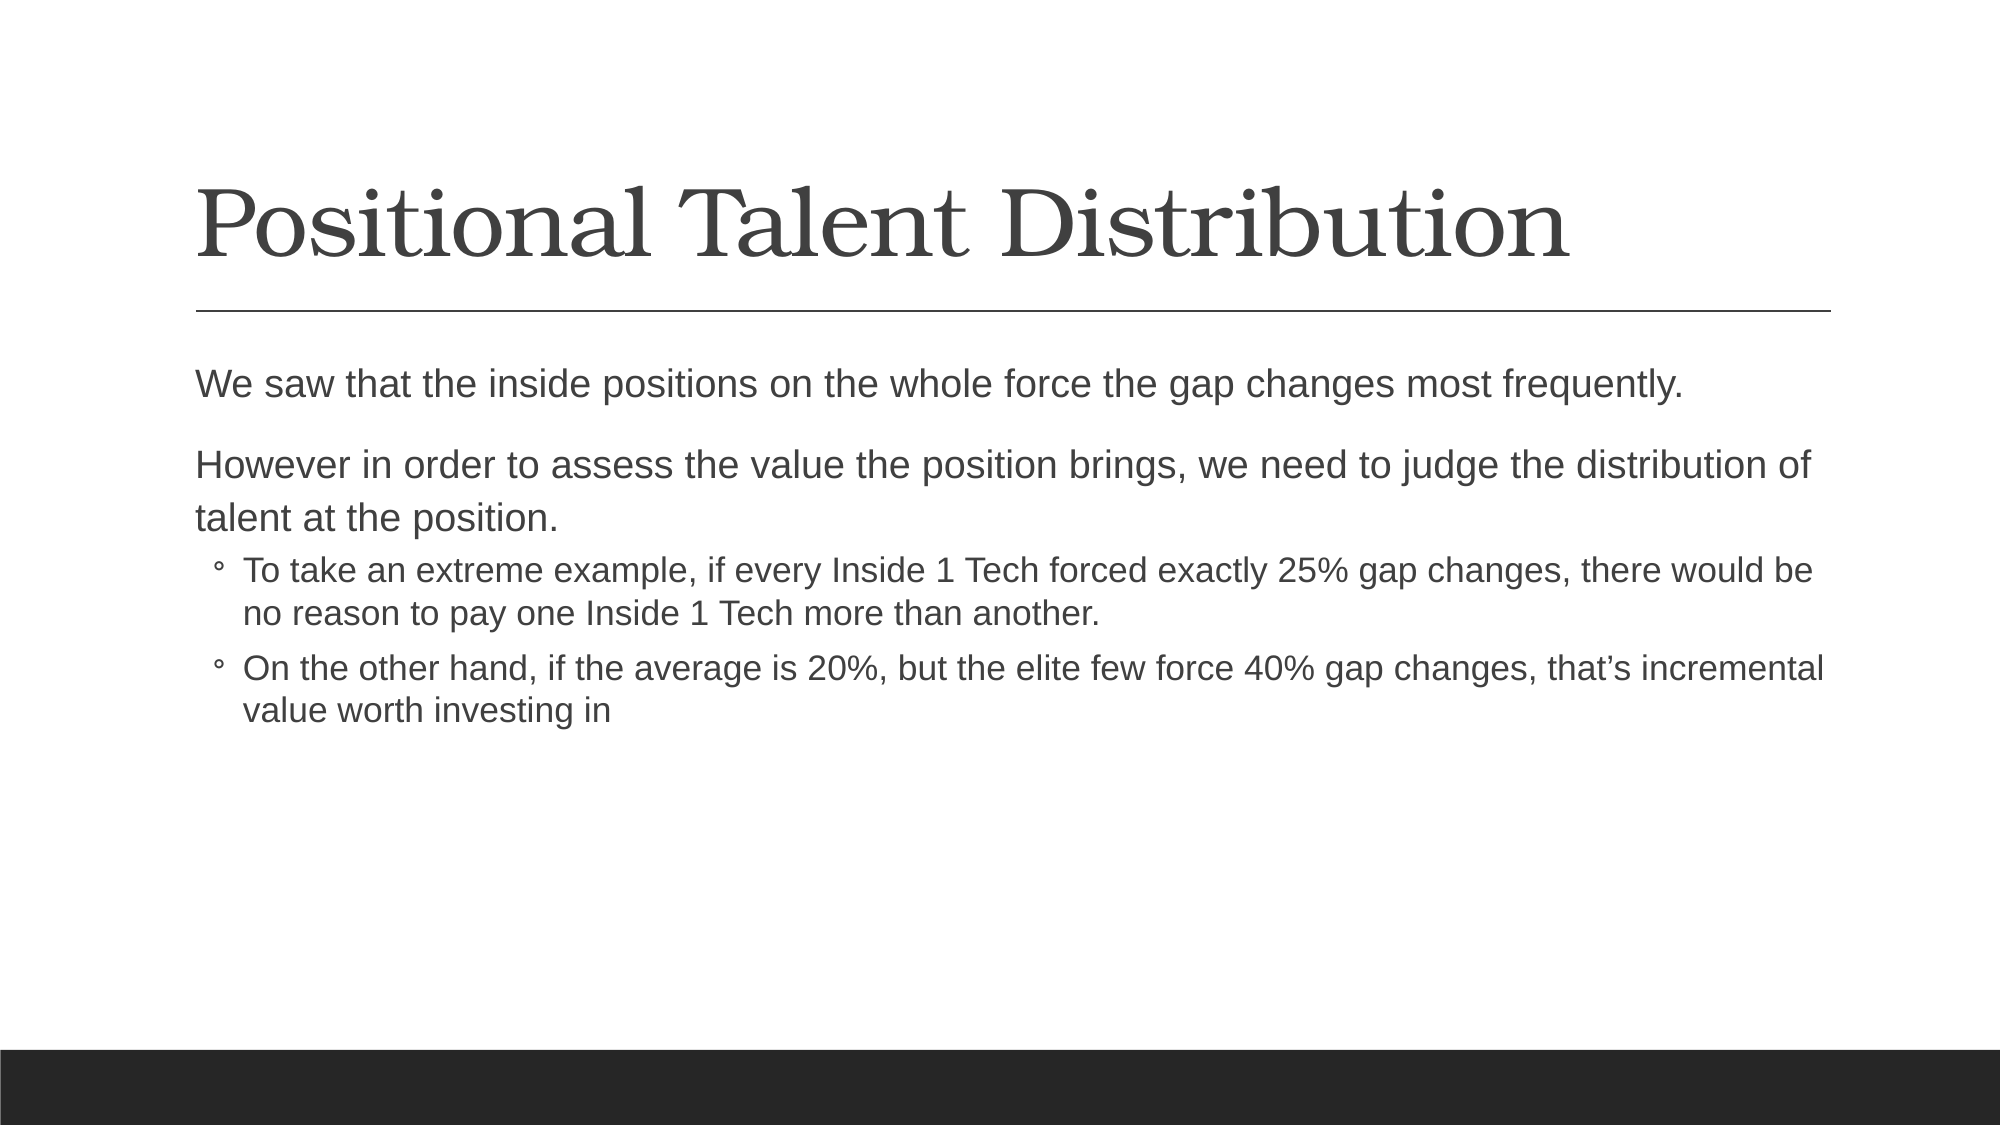

# Positional Talent Distribution
We saw that the inside positions on the whole force the gap changes most frequently.
However in order to assess the value the position brings, we need to judge the distribution of talent at the position.
To take an extreme example, if every Inside 1 Tech forced exactly 25% gap changes, there would be no reason to pay one Inside 1 Tech more than another.
On the other hand, if the average is 20%, but the elite few force 40% gap changes, that’s incremental value worth investing in